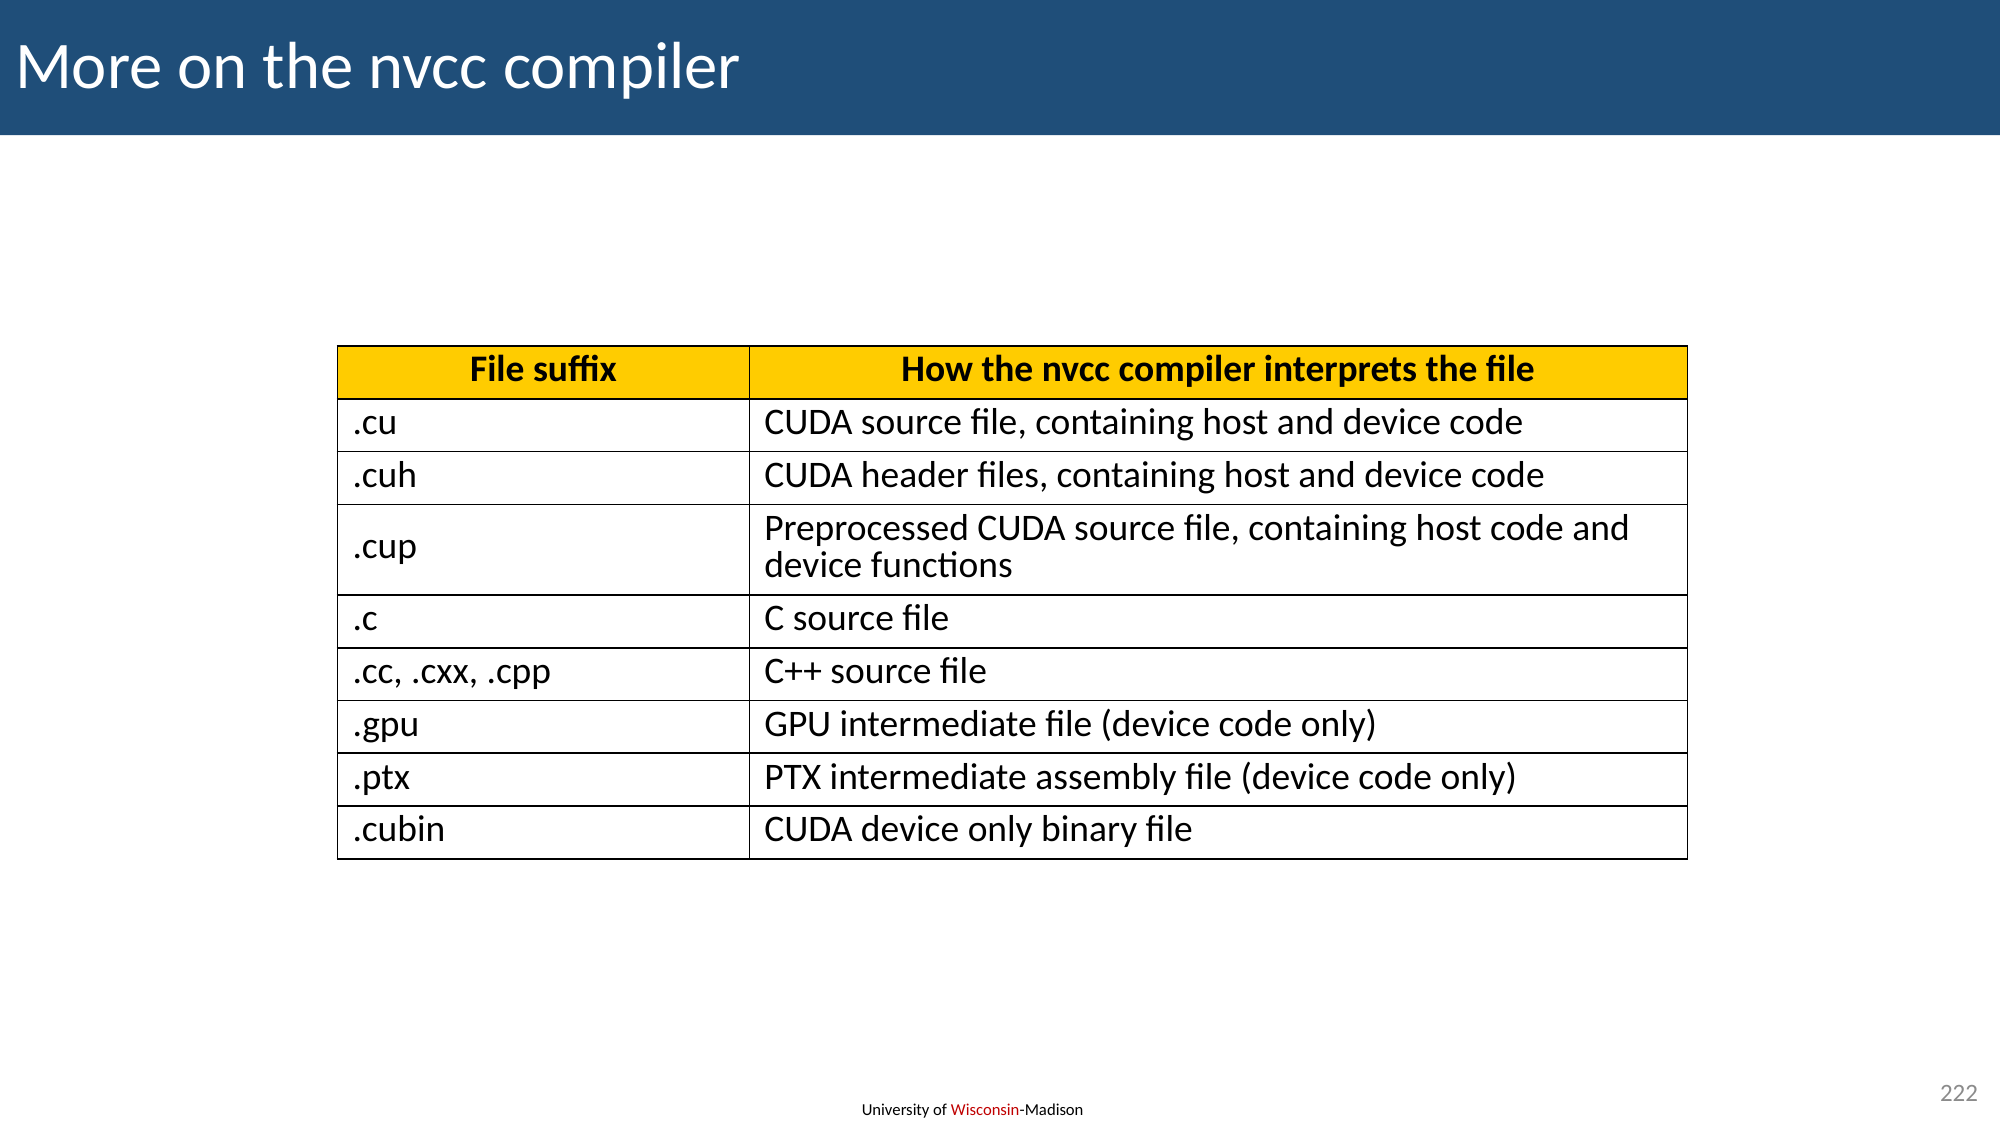

# More on the nvcc compiler
| File suffix | How the nvcc compiler interprets the file |
| --- | --- |
| .cu | CUDA source file, containing host and device code |
| .cuh | CUDA header files, containing host and device code |
| .cup | Preprocessed CUDA source file, containing host code and device functions |
| .c | C source file |
| .cc, .cxx, .cpp | C++ source file |
| .gpu | GPU intermediate file (device code only) |
| .ptx | PTX intermediate assembly file (device code only) |
| .cubin | CUDA device only binary file |
222